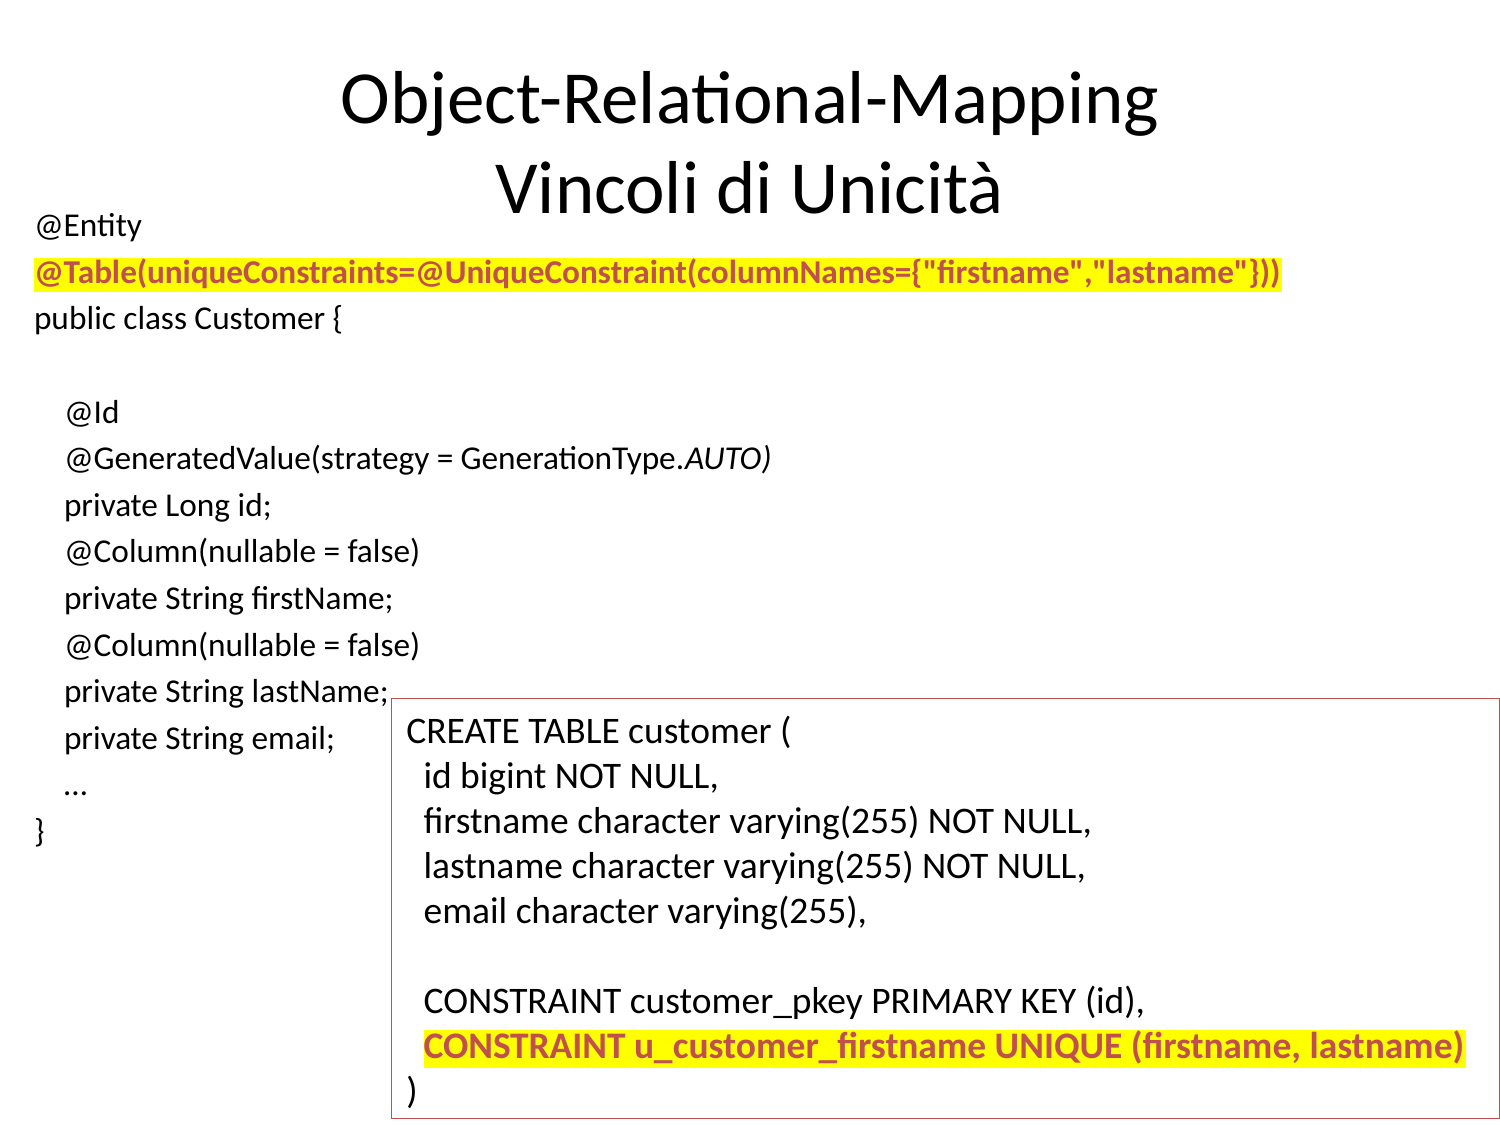

# Object-Relational-Mapping Vincoli di Unicità
@Entity
@Table(uniqueConstraints=@UniqueConstraint(columnNames={"firstname","lastname"}))
public class Customer {

    @Id
    @GeneratedValue(strategy = GenerationType.AUTO)
    private Long id;
    @Column(nullable = false)
    private String firstName;
    @Column(nullable = false)
    private String lastName;
    private String email;
    …
}

CREATE TABLE customer (
  id bigint NOT NULL,
  firstname character varying(255) NOT NULL,
  lastname character varying(255) NOT NULL,
  email character varying(255),

  CONSTRAINT customer_pkey PRIMARY KEY (id),
  CONSTRAINT u_customer_firstname UNIQUE (firstname, lastname)
)